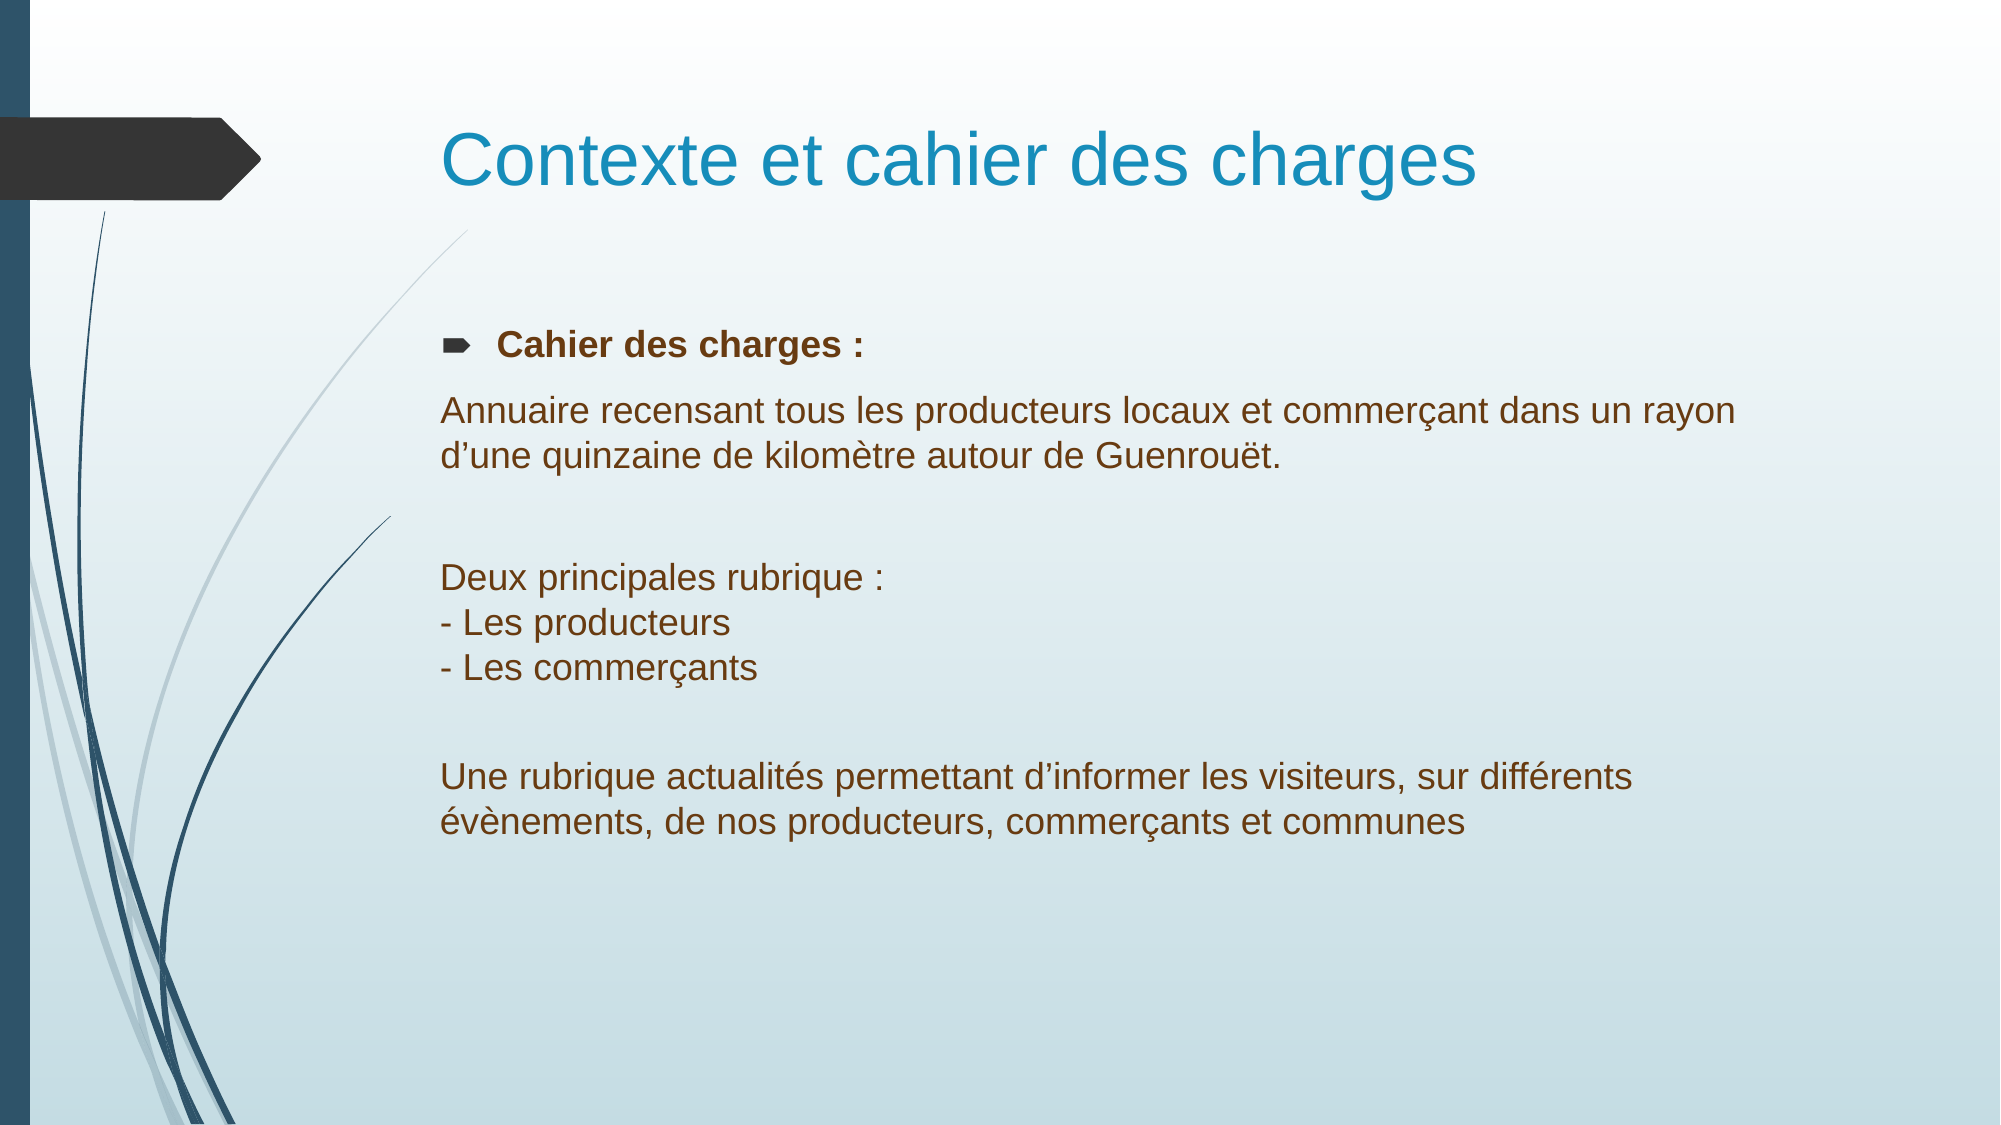

# Contexte et cahier des charges
Cahier des charges :
Annuaire recensant tous les producteurs locaux et commerçant dans un rayon d’une quinzaine de kilomètre autour de Guenrouët.

Deux principales rubrique :
- Les producteurs
- Les commerçants
Une rubrique actualités permettant d’informer les visiteurs, sur différents évènements, de nos producteurs, commerçants et communes